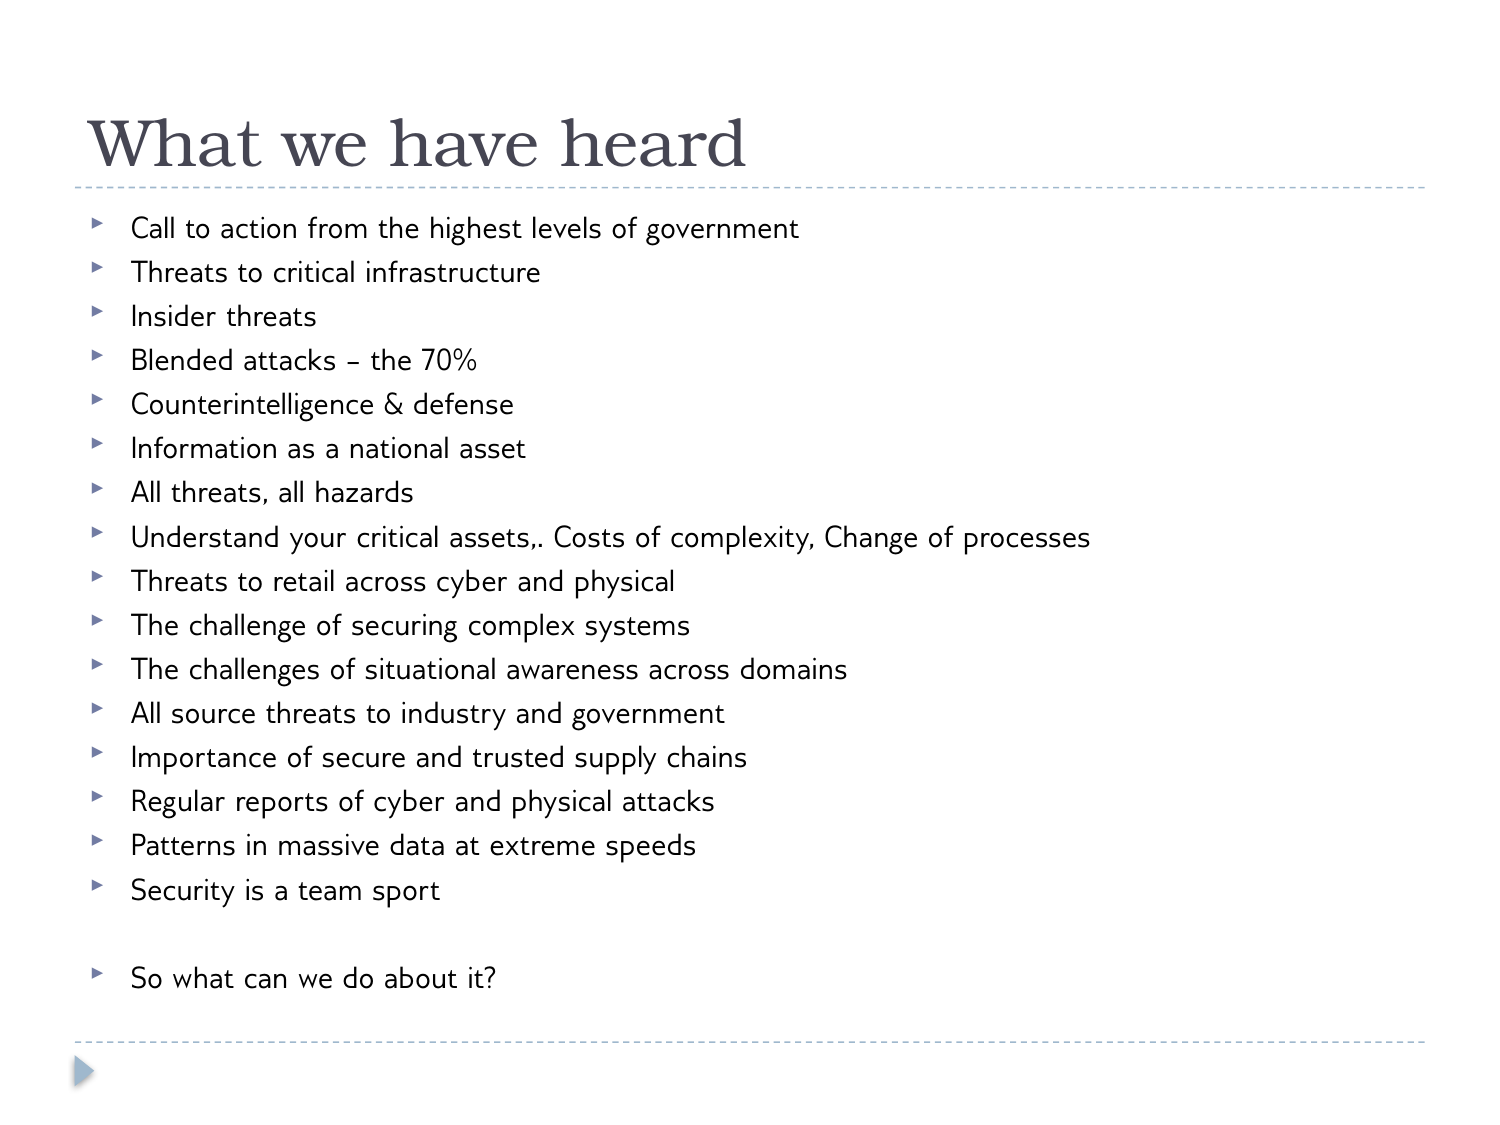

# What we have heard
Call to action from the highest levels of government
Threats to critical infrastructure
Insider threats
Blended attacks – the 70%
Counterintelligence & defense
Information as a national asset
All threats, all hazards
Understand your critical assets,. Costs of complexity, Change of processes
Threats to retail across cyber and physical
The challenge of securing complex systems
The challenges of situational awareness across domains
All source threats to industry and government
Importance of secure and trusted supply chains
Regular reports of cyber and physical attacks
Patterns in massive data at extreme speeds
Security is a team sport

So what can we do about it?